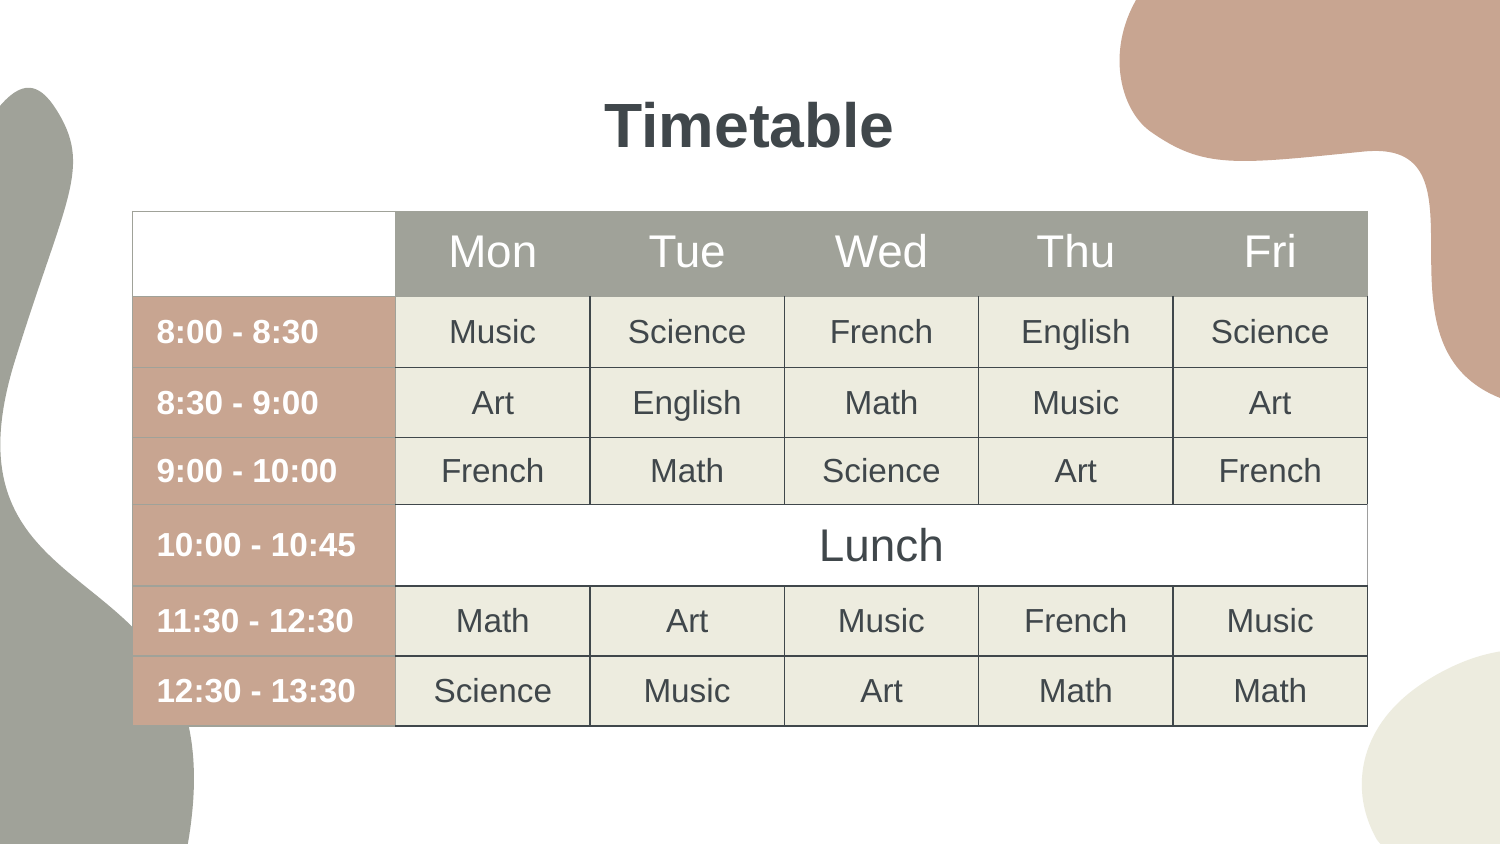

# Timetable
|  | Mon | Tue | Wed | Thu | Fri |
| --- | --- | --- | --- | --- | --- |
| 8:00 - 8:30 | Music | Science | French | English | Science |
| 8:30 - 9:00 | Art | English | Math | Music | Art |
| 9:00 - 10:00 | French | Math | Science | Art | French |
| 10:00 - 10:45 | Lunch |  |  |  |  |
| 11:30 - 12:30 | Math | Art | Music | French | Music |
| 12:30 - 13:30 | Science | Music | Art | Math | Math |